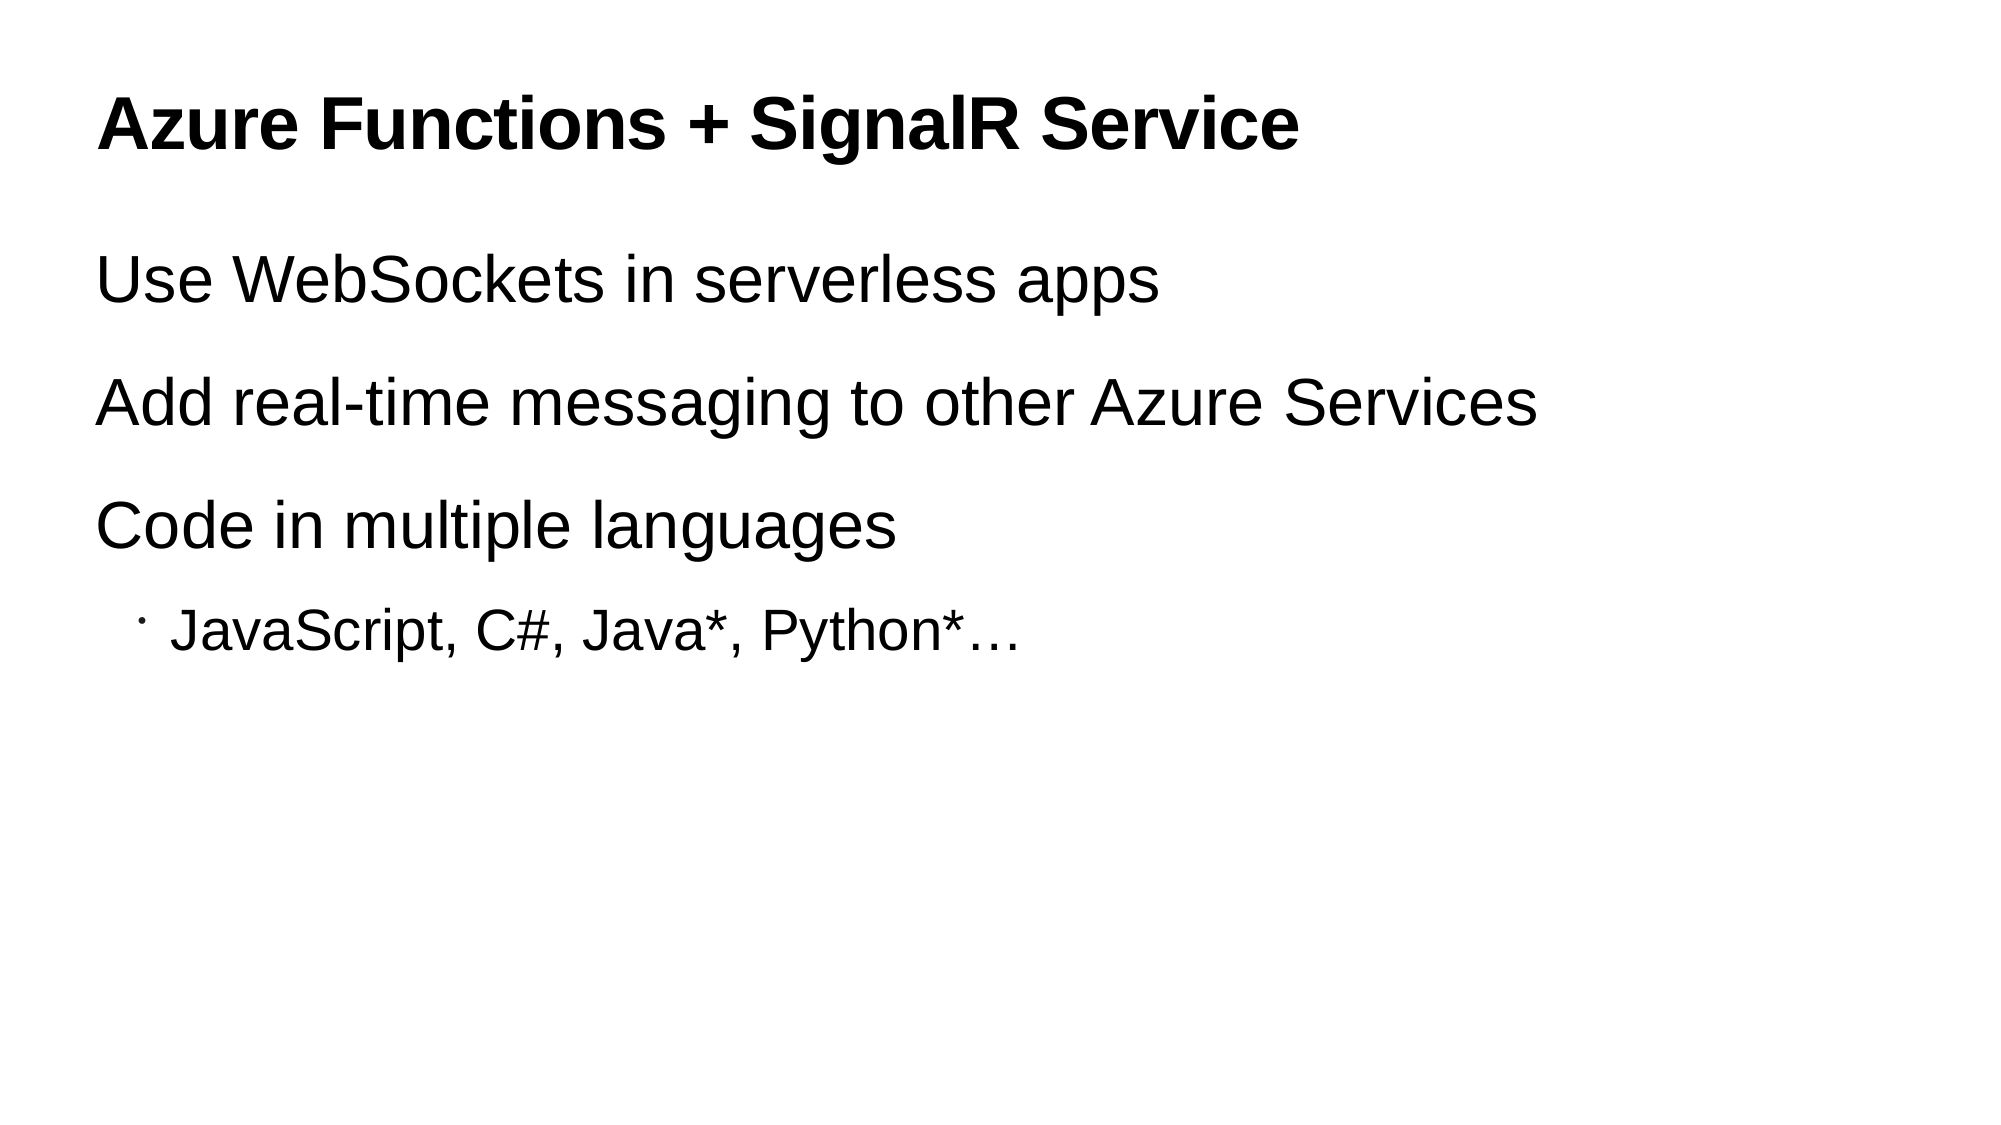

# Azure Functions + SignalR Service
Use WebSockets in serverless apps
Add real-time messaging to other Azure Services
Code in multiple languages
JavaScript, C#, Java*, Python*…